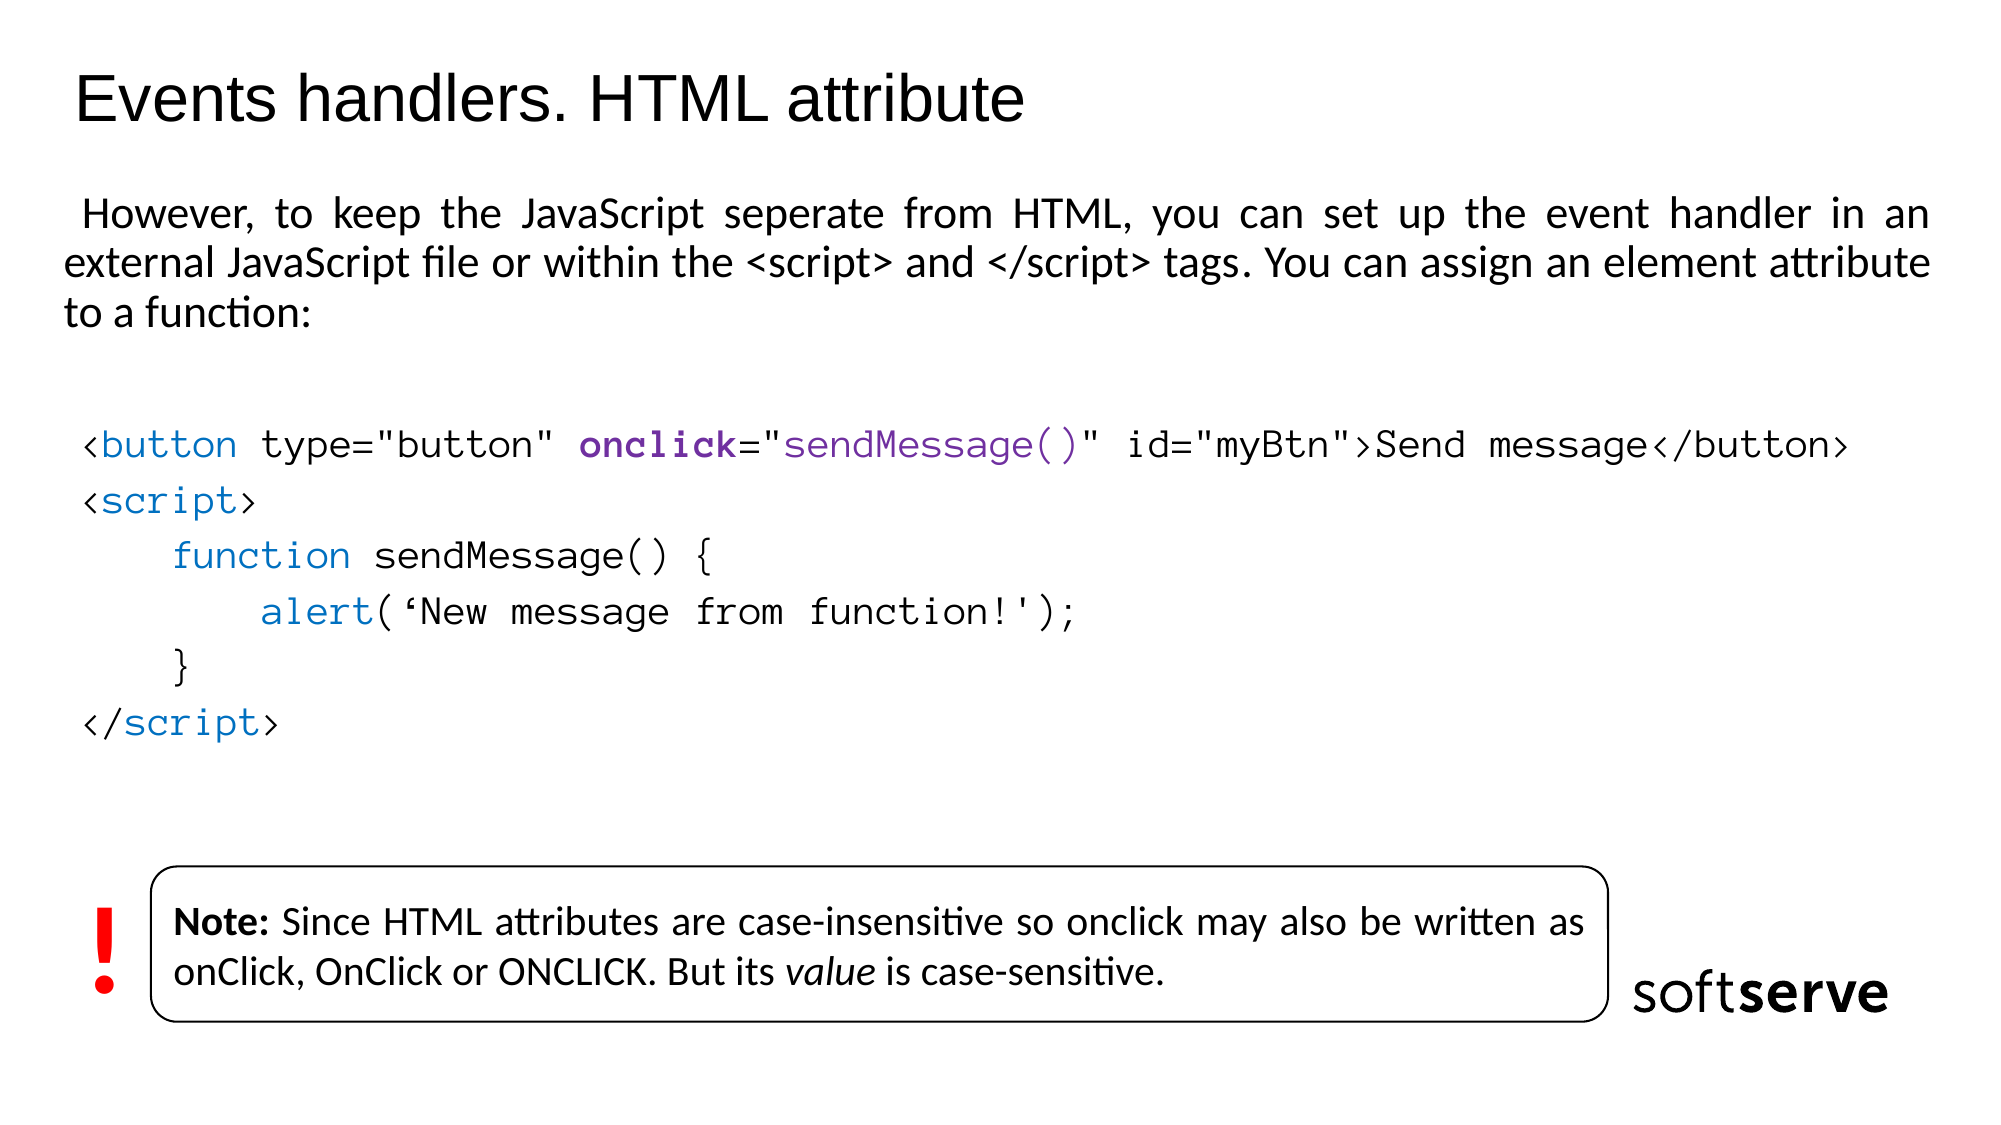

# Events handlers. HTML attribute
However, to keep the JavaScript seperate from HTML, you can set up the event handler in an external JavaScript file or within the <script> and </script> tags. You can assign an element attribute to a function:

<button type="button" onclick="sendMessage()" id="myBtn">Send message</button>
<script>
    function sendMessage() {
        alert(‘New message from function!');
    }
</script>

!
Note: Since HTML attributes are case-insensitive so onclick may also be written as onClick, OnClick or ONCLICK. But its value is case-sensitive.